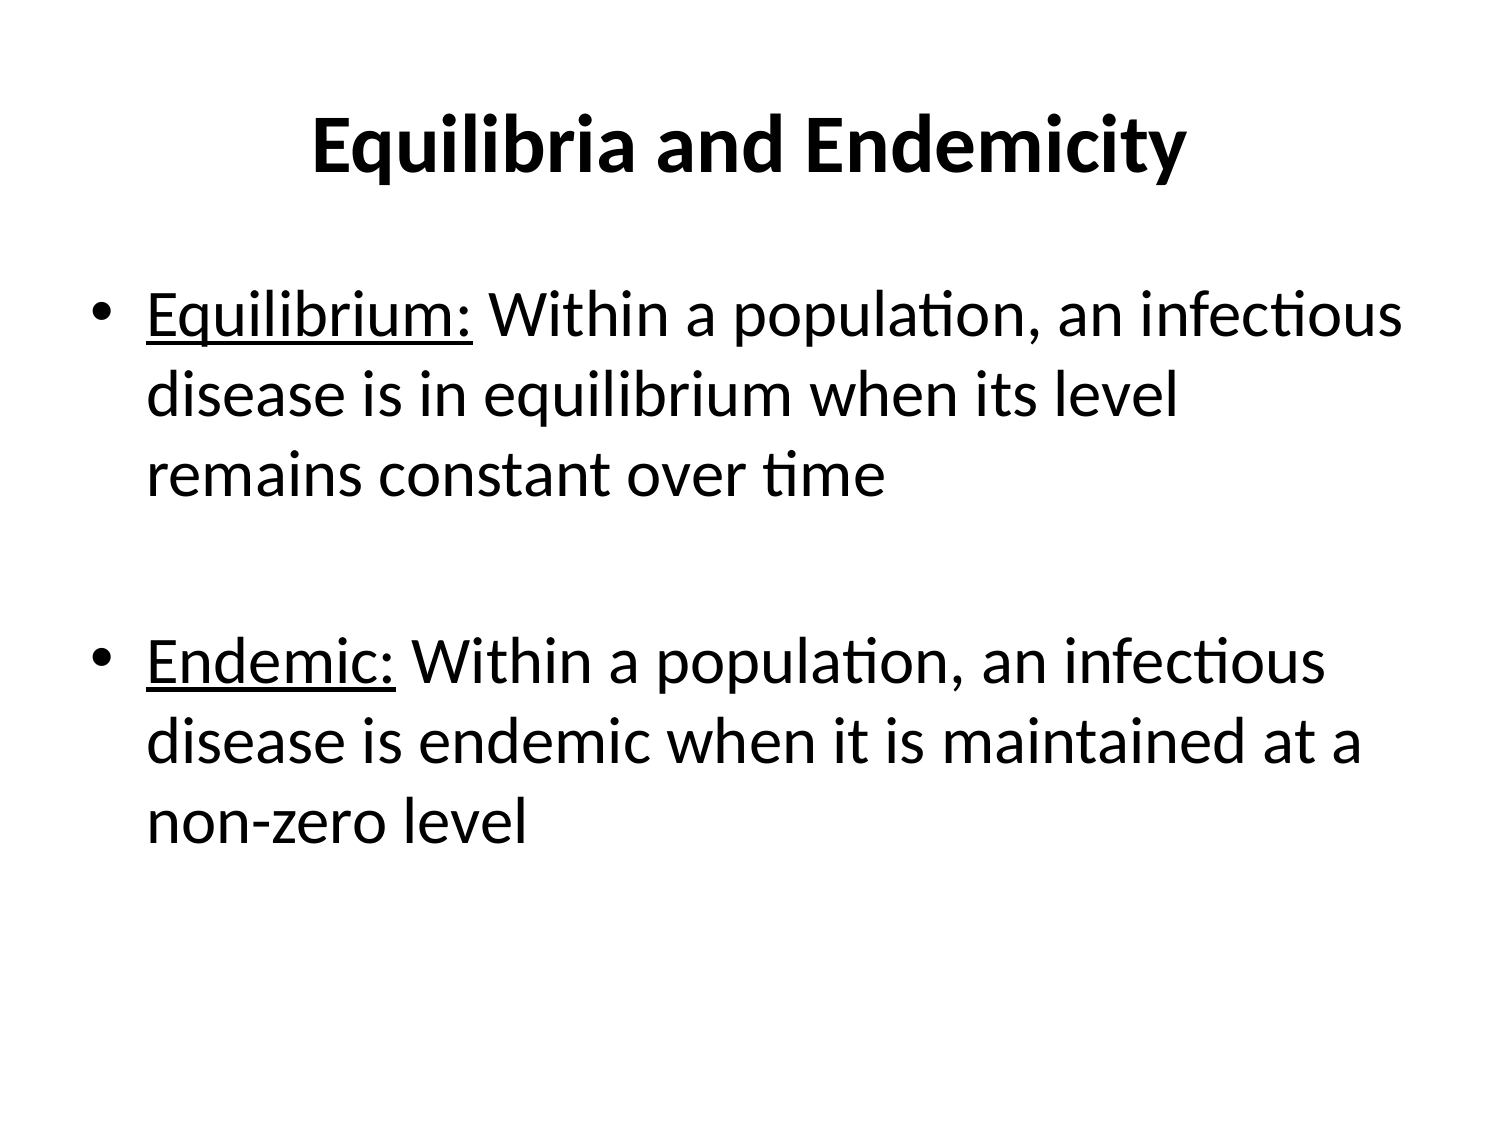

# Equilibria and Endemicity
Equilibrium: Within a population, an infectious disease is in equilibrium when its level remains constant over time

Endemic: Within a population, an infectious disease is endemic when it is maintained at a non-zero level